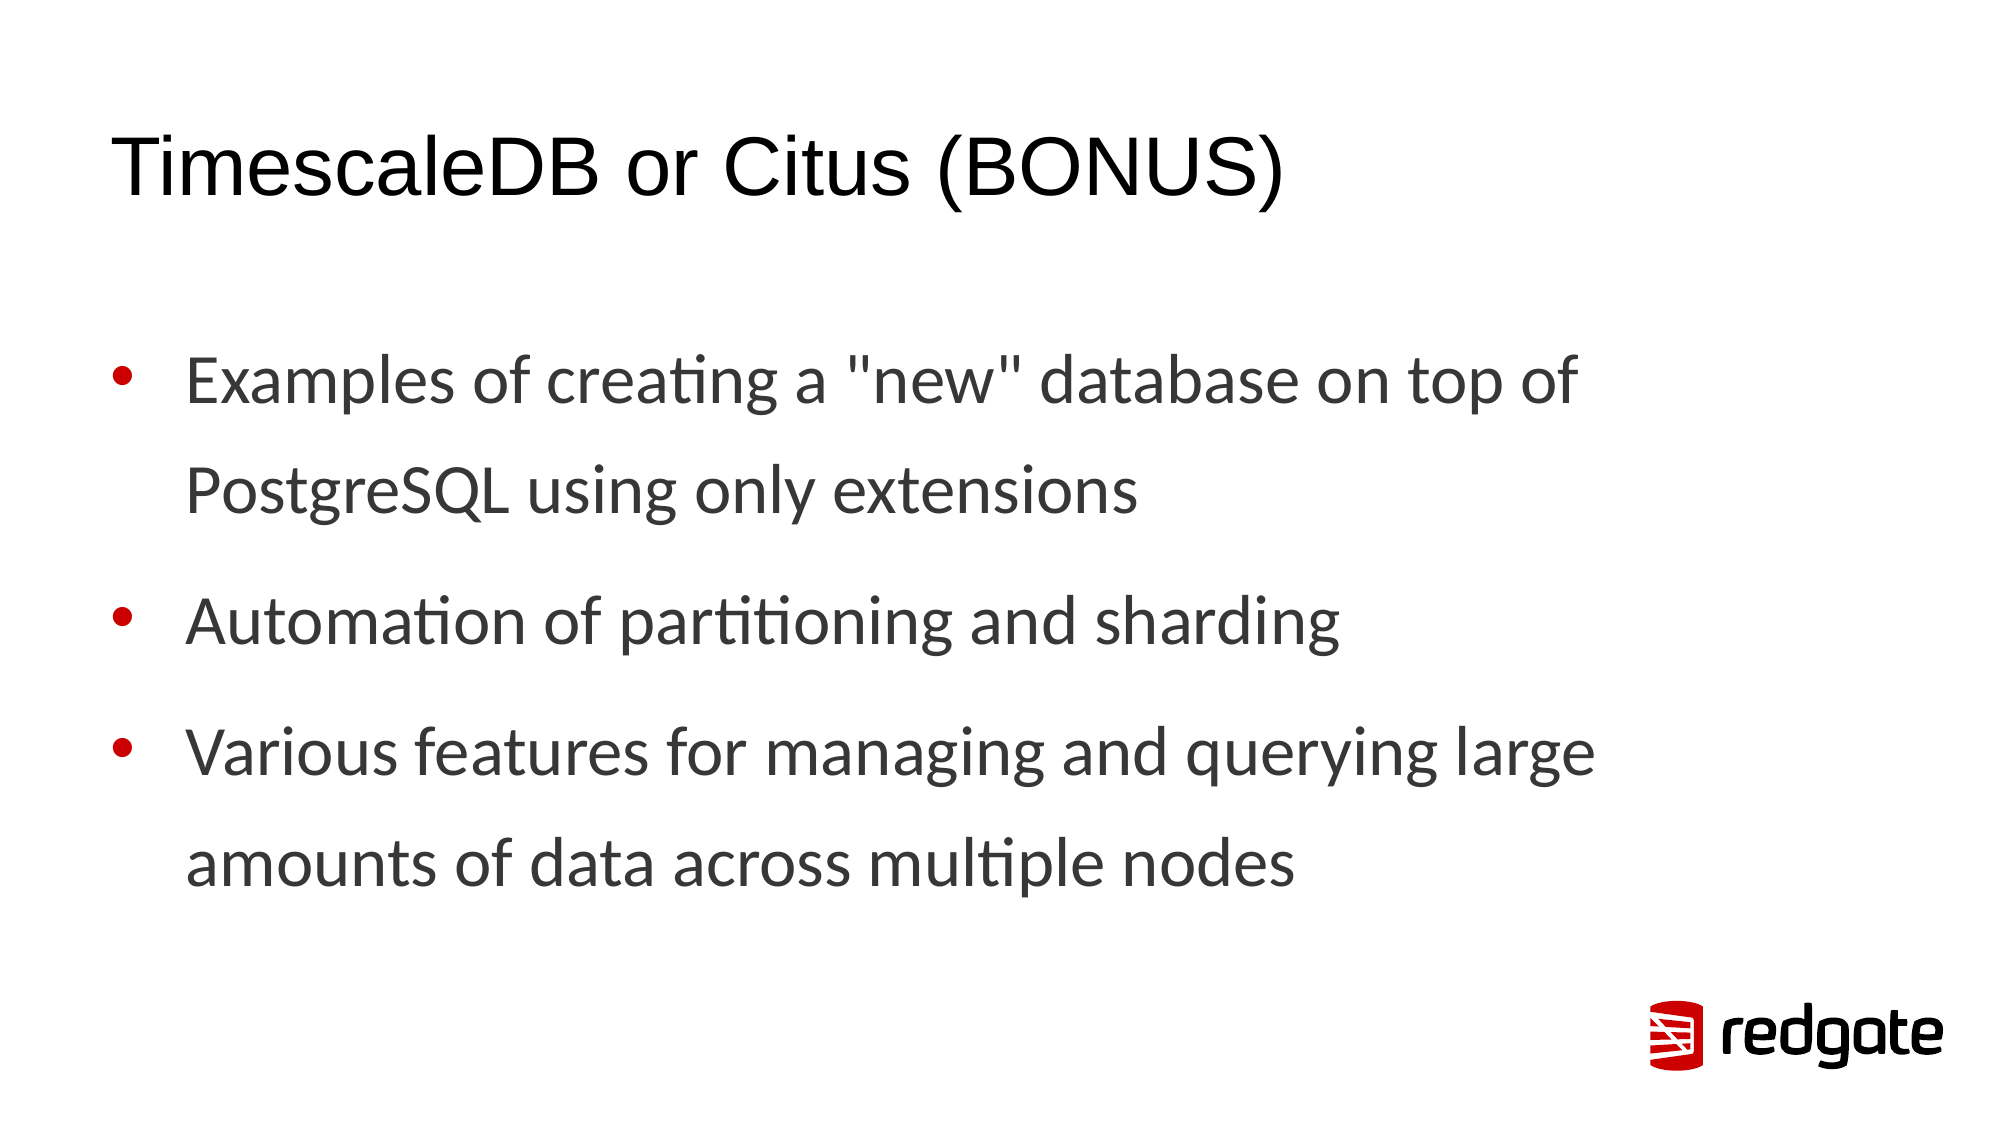

# TimescaleDB or Citus (BONUS)
Examples of creating a "new" database on top of PostgreSQL using only extensions
Automation of partitioning and sharding
Various features for managing and querying large amounts of data across multiple nodes